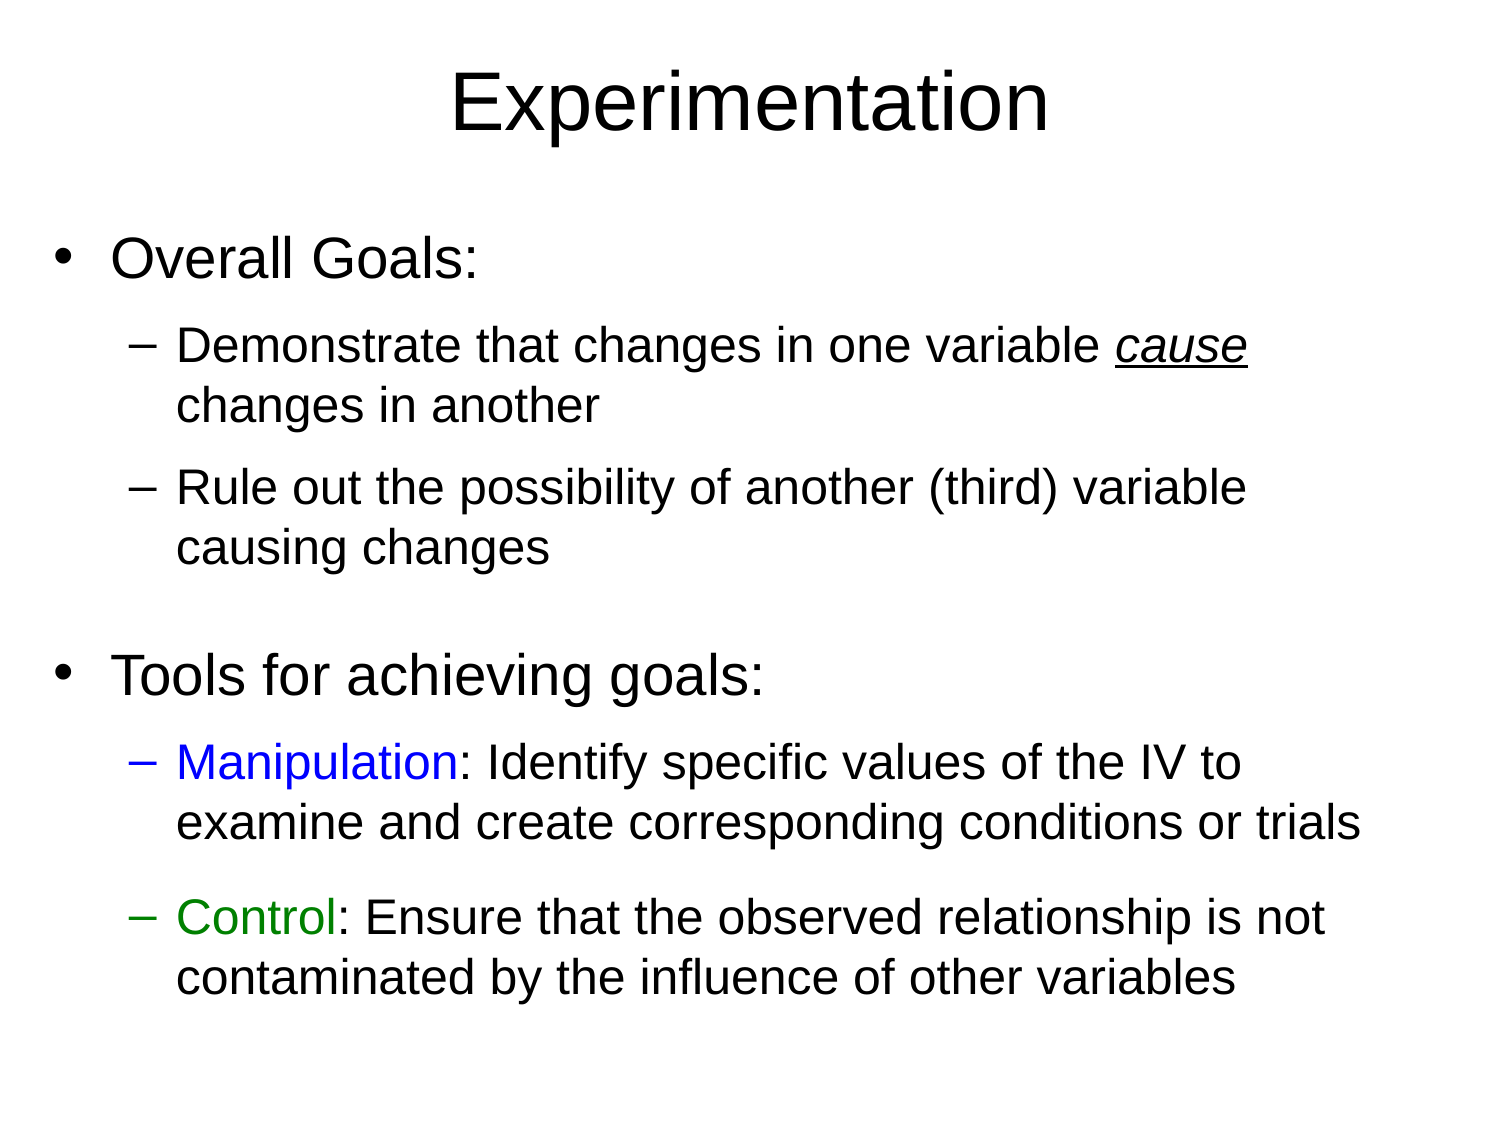

# Experimentation
Overall Goals:
Demonstrate that changes in one variable cause changes in another
Rule out the possibility of another (third) variable causing changes
Tools for achieving goals:
Manipulation: Identify specific values of the IV to examine and create corresponding conditions or trials
Control: Ensure that the observed relationship is not contaminated by the influence of other variables